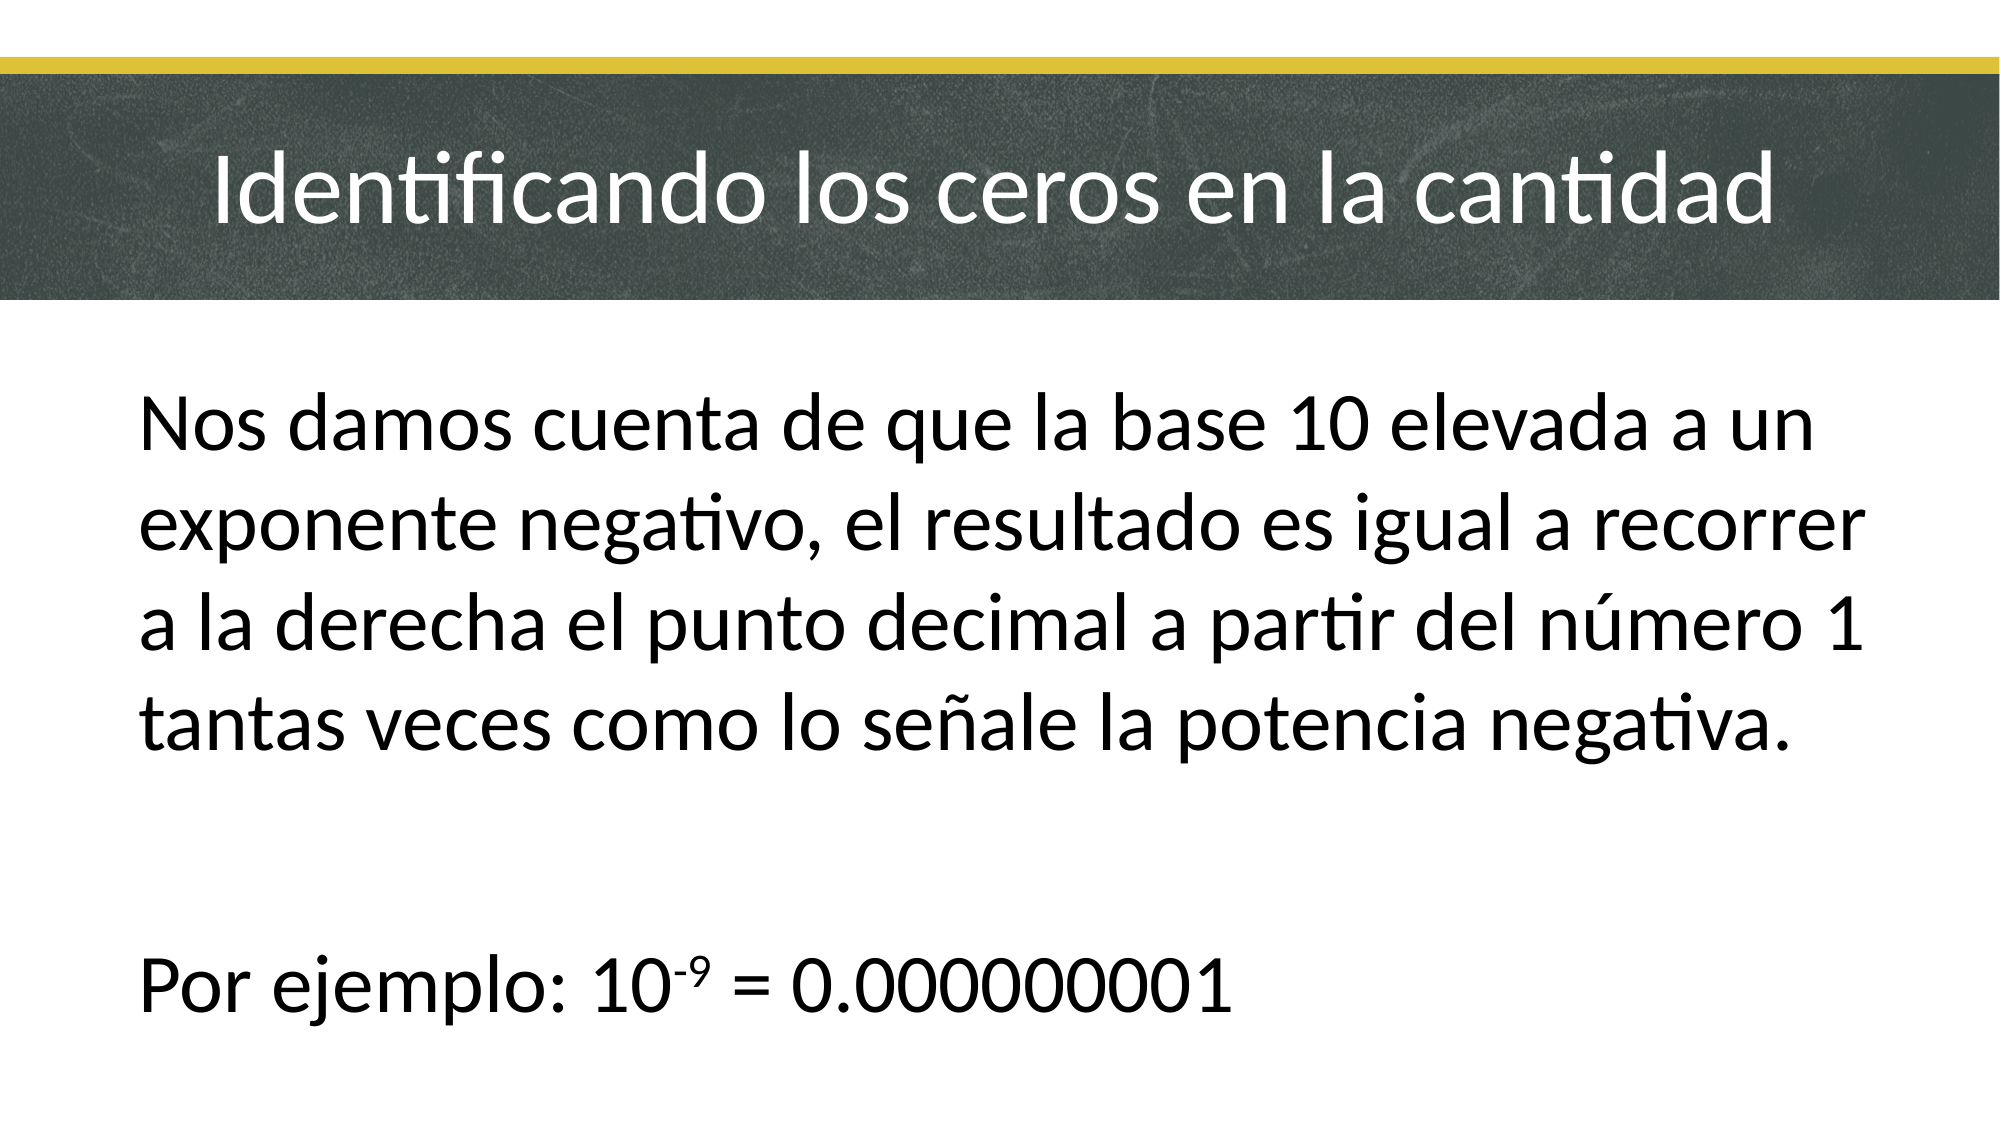

Identificando los ceros en la cantidad
Nos damos cuenta de que la base 10 elevada a un exponente negativo, el resultado es igual a recorrer a la derecha el punto decimal a partir del número 1 tantas veces como lo señale la potencia negativa.

Por ejemplo: 10-9 = 0.000000001